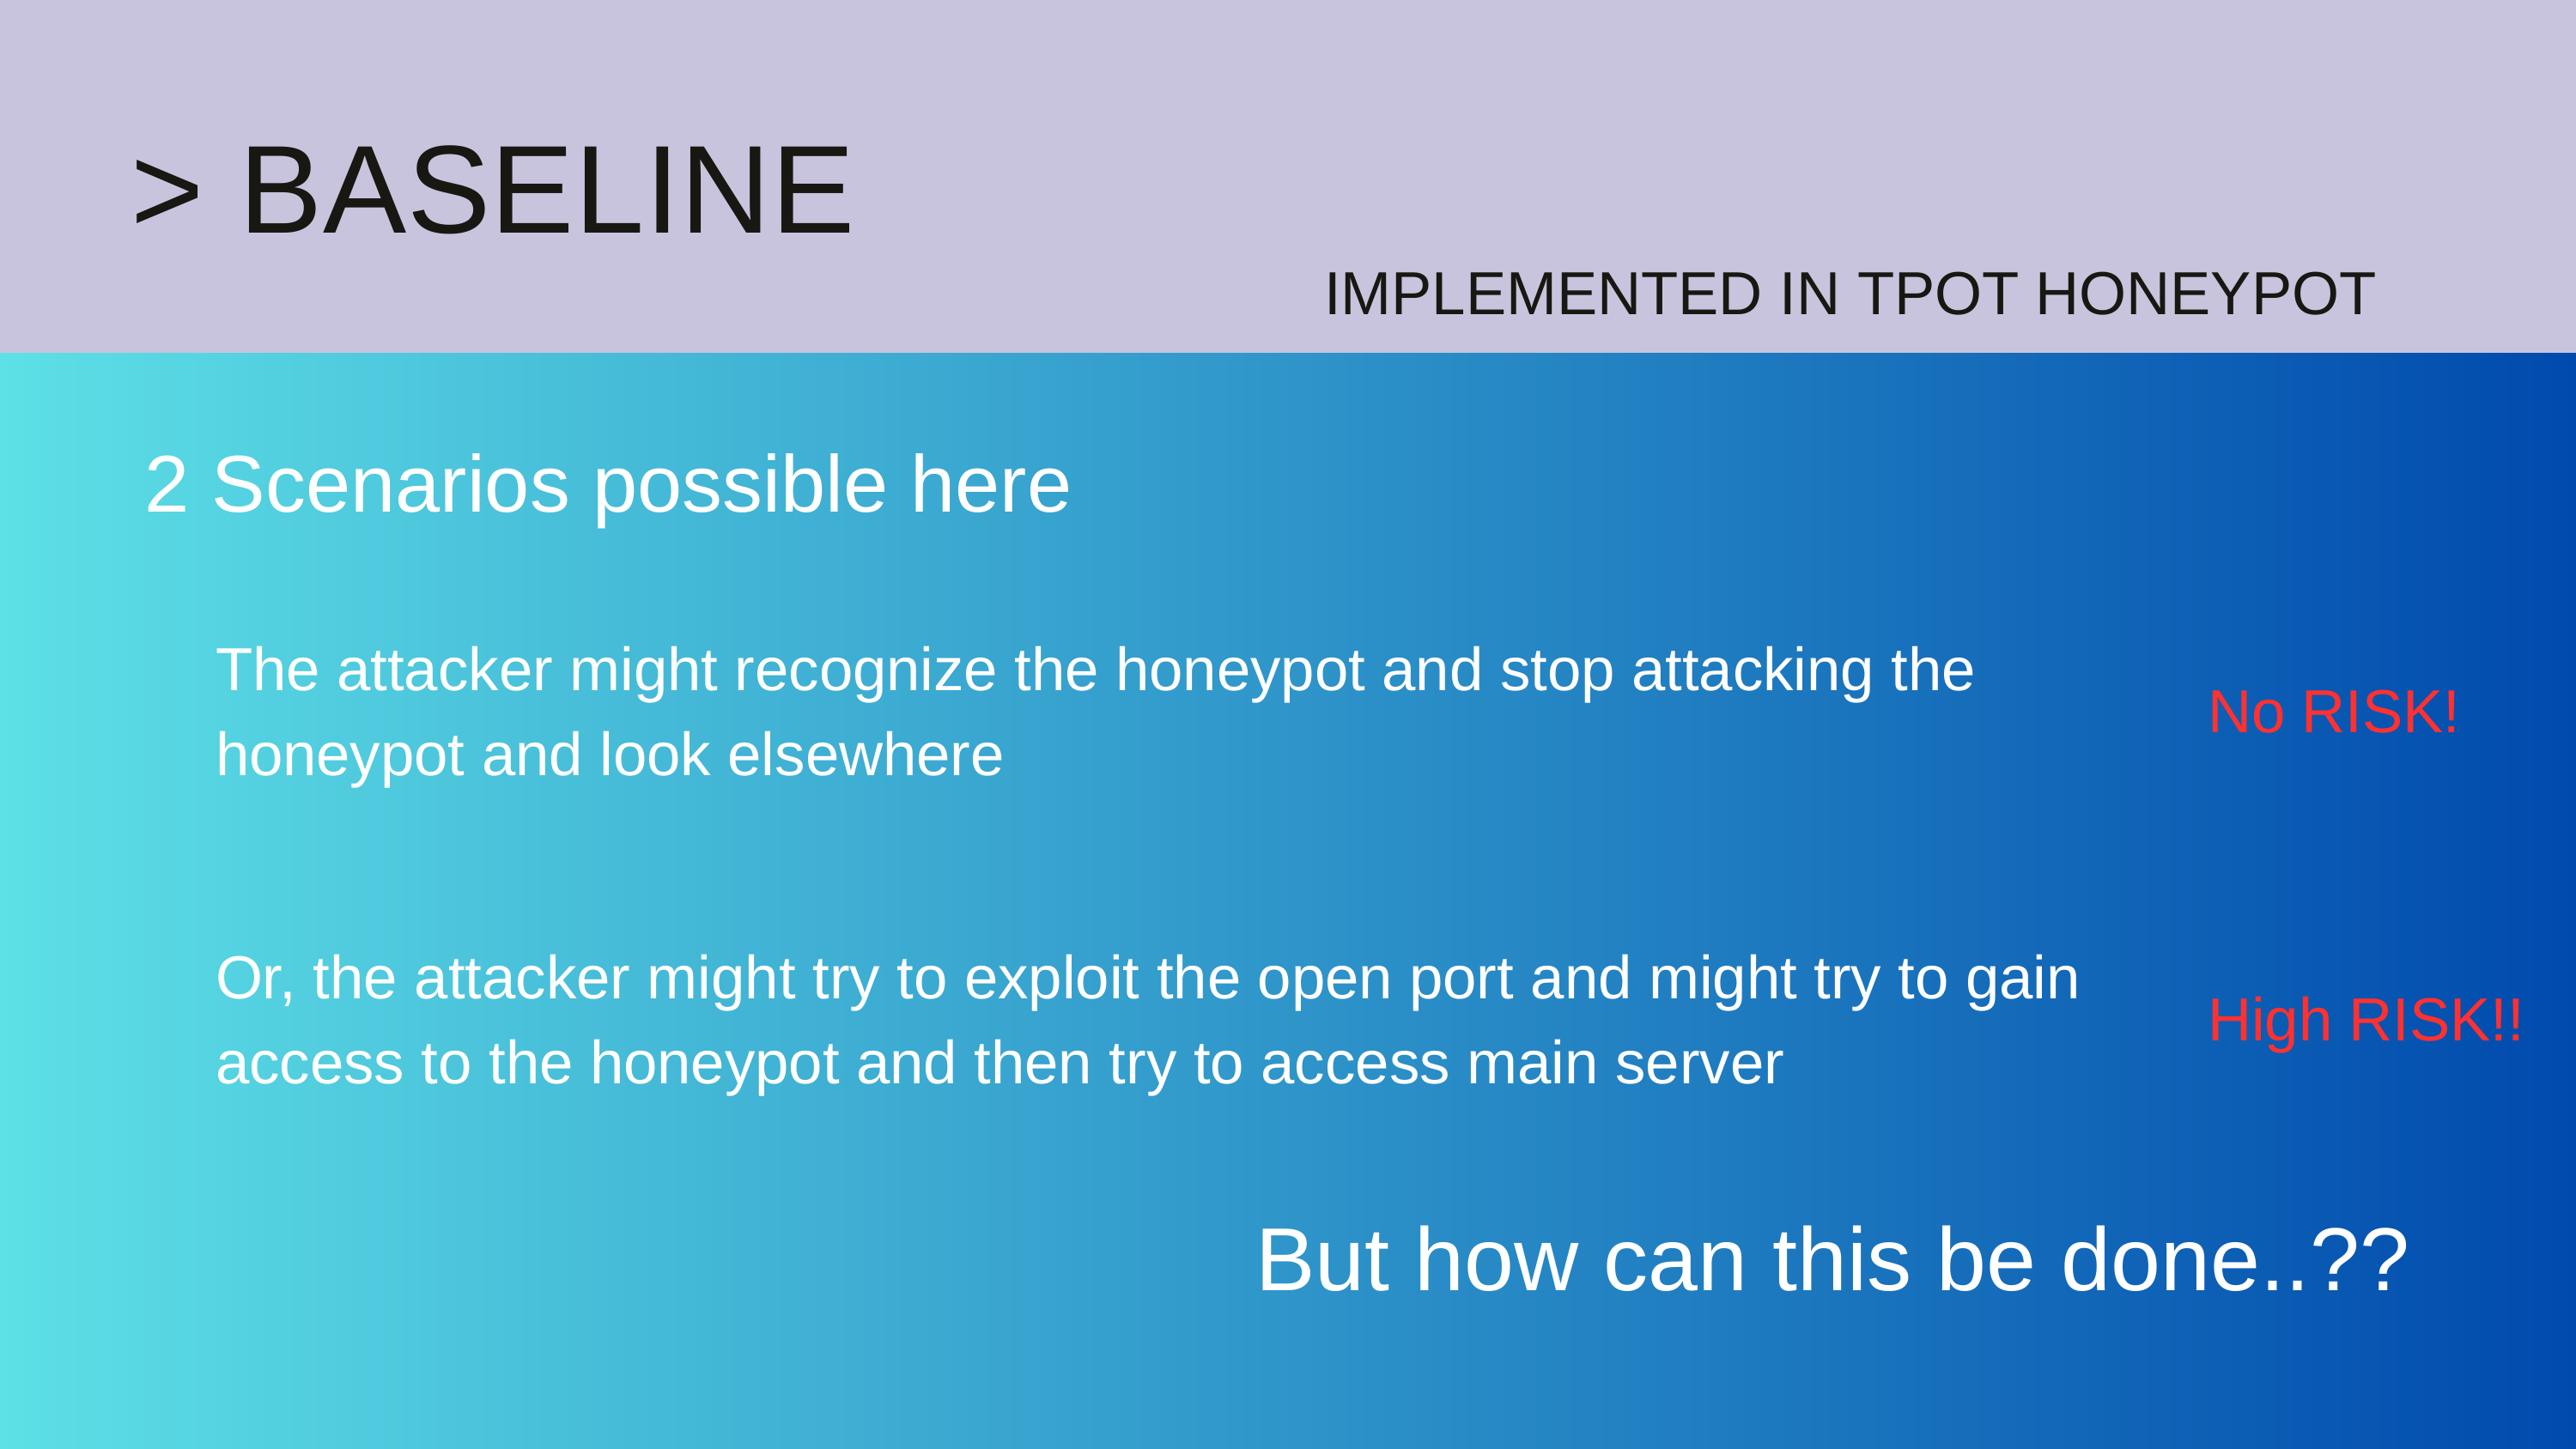

> BASELINE
IMPLEMENTED IN TPOT HONEYPOT
2 Scenarios possible here
The attacker might recognize the honeypot and stop attacking the honeypot and look elsewhere
No RISK!
Or, the attacker might try to exploit the open port and might try to gain access to the honeypot and then try to access main server
High RISK!!
But how can this be done..??